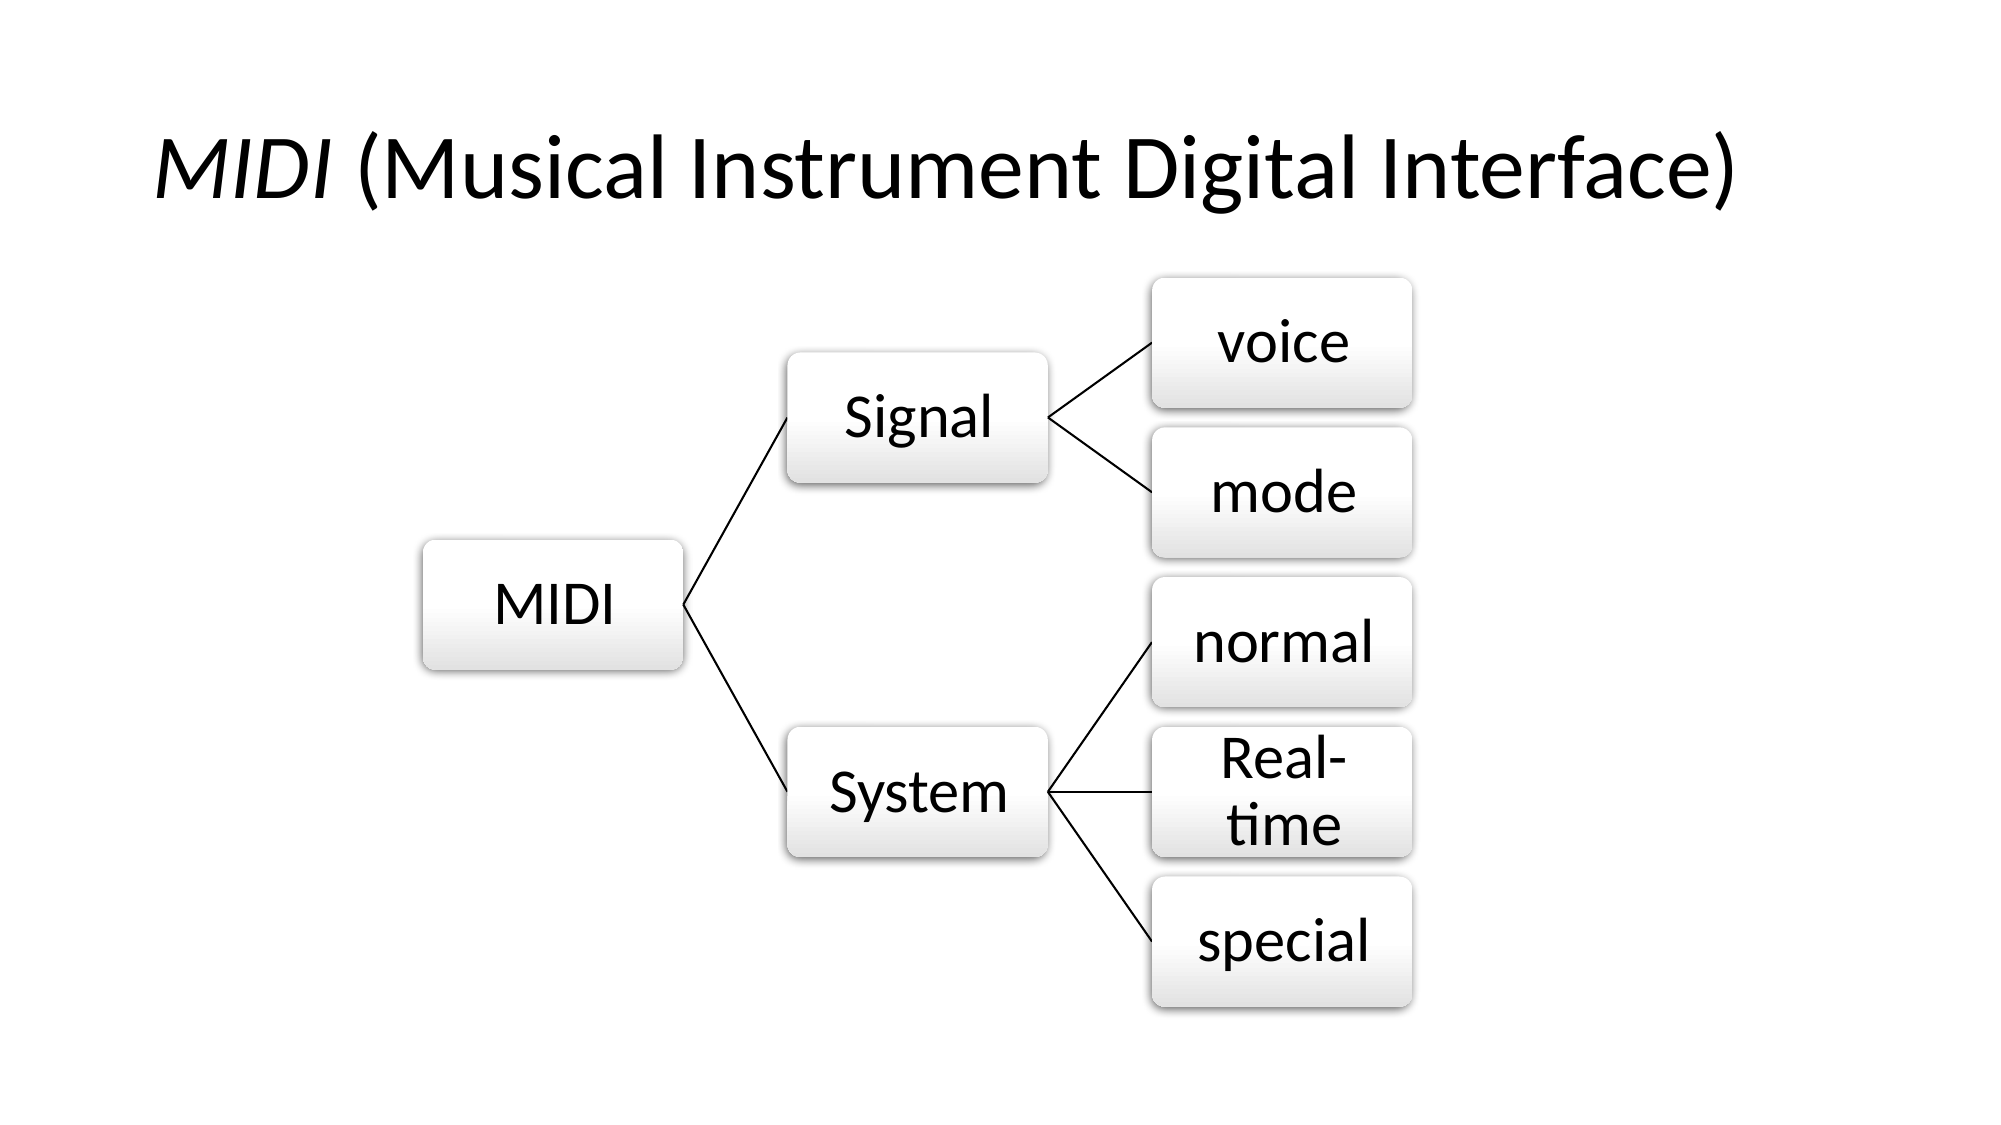

# MIDI (Musical Instrument Digital Interface)
MIDI

Signal

voice

mode

System

normal

Real-time

special